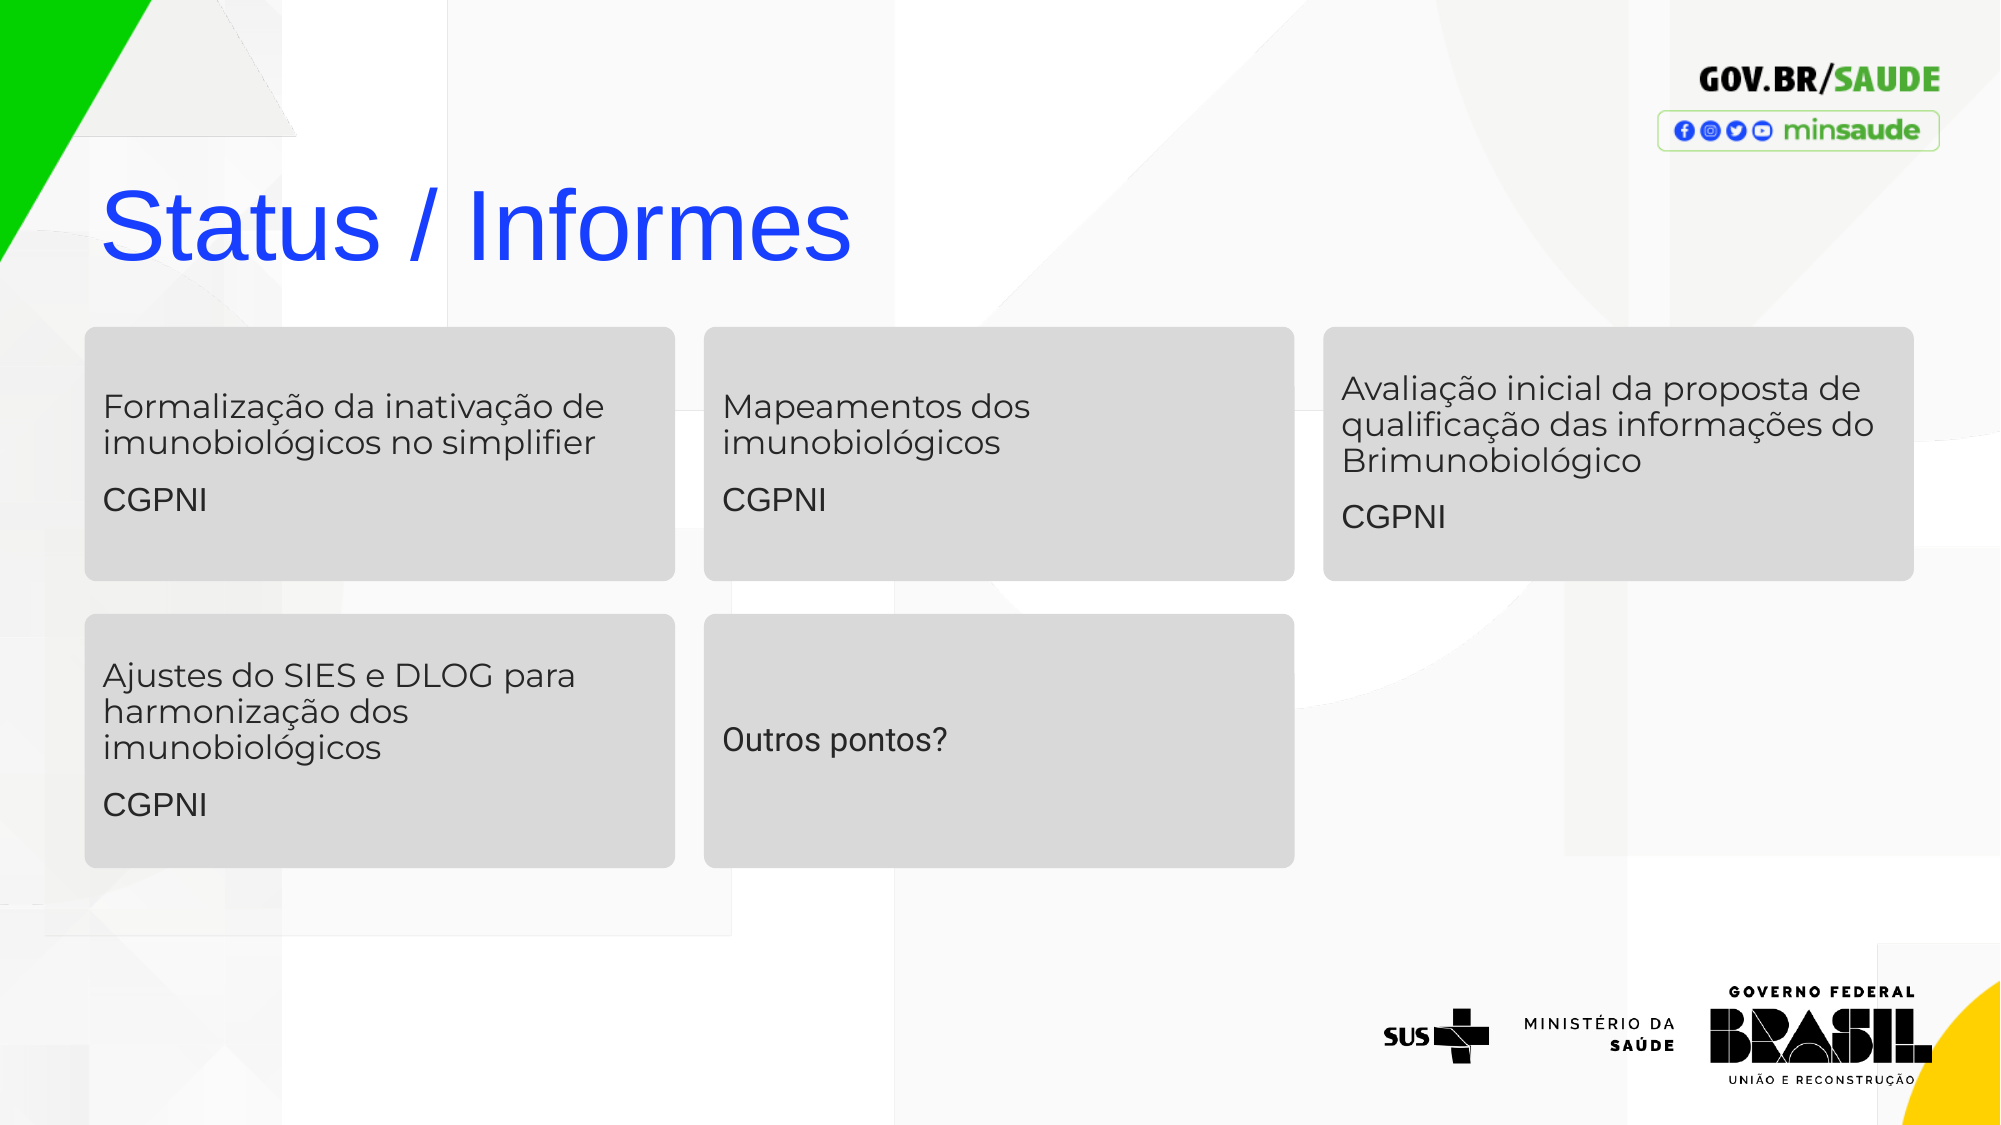

Status / Informes
Formalização da inativação de imunobiológicos no simplifier
CGPNI
Mapeamentos dos imunobiológicos
CGPNI
Avaliação inicial da proposta de qualificação das informações do Brimunobiológico
CGPNI
Ajustes do SIES e DLOG para harmonização dos imunobiológicos
CGPNI
Outros pontos?